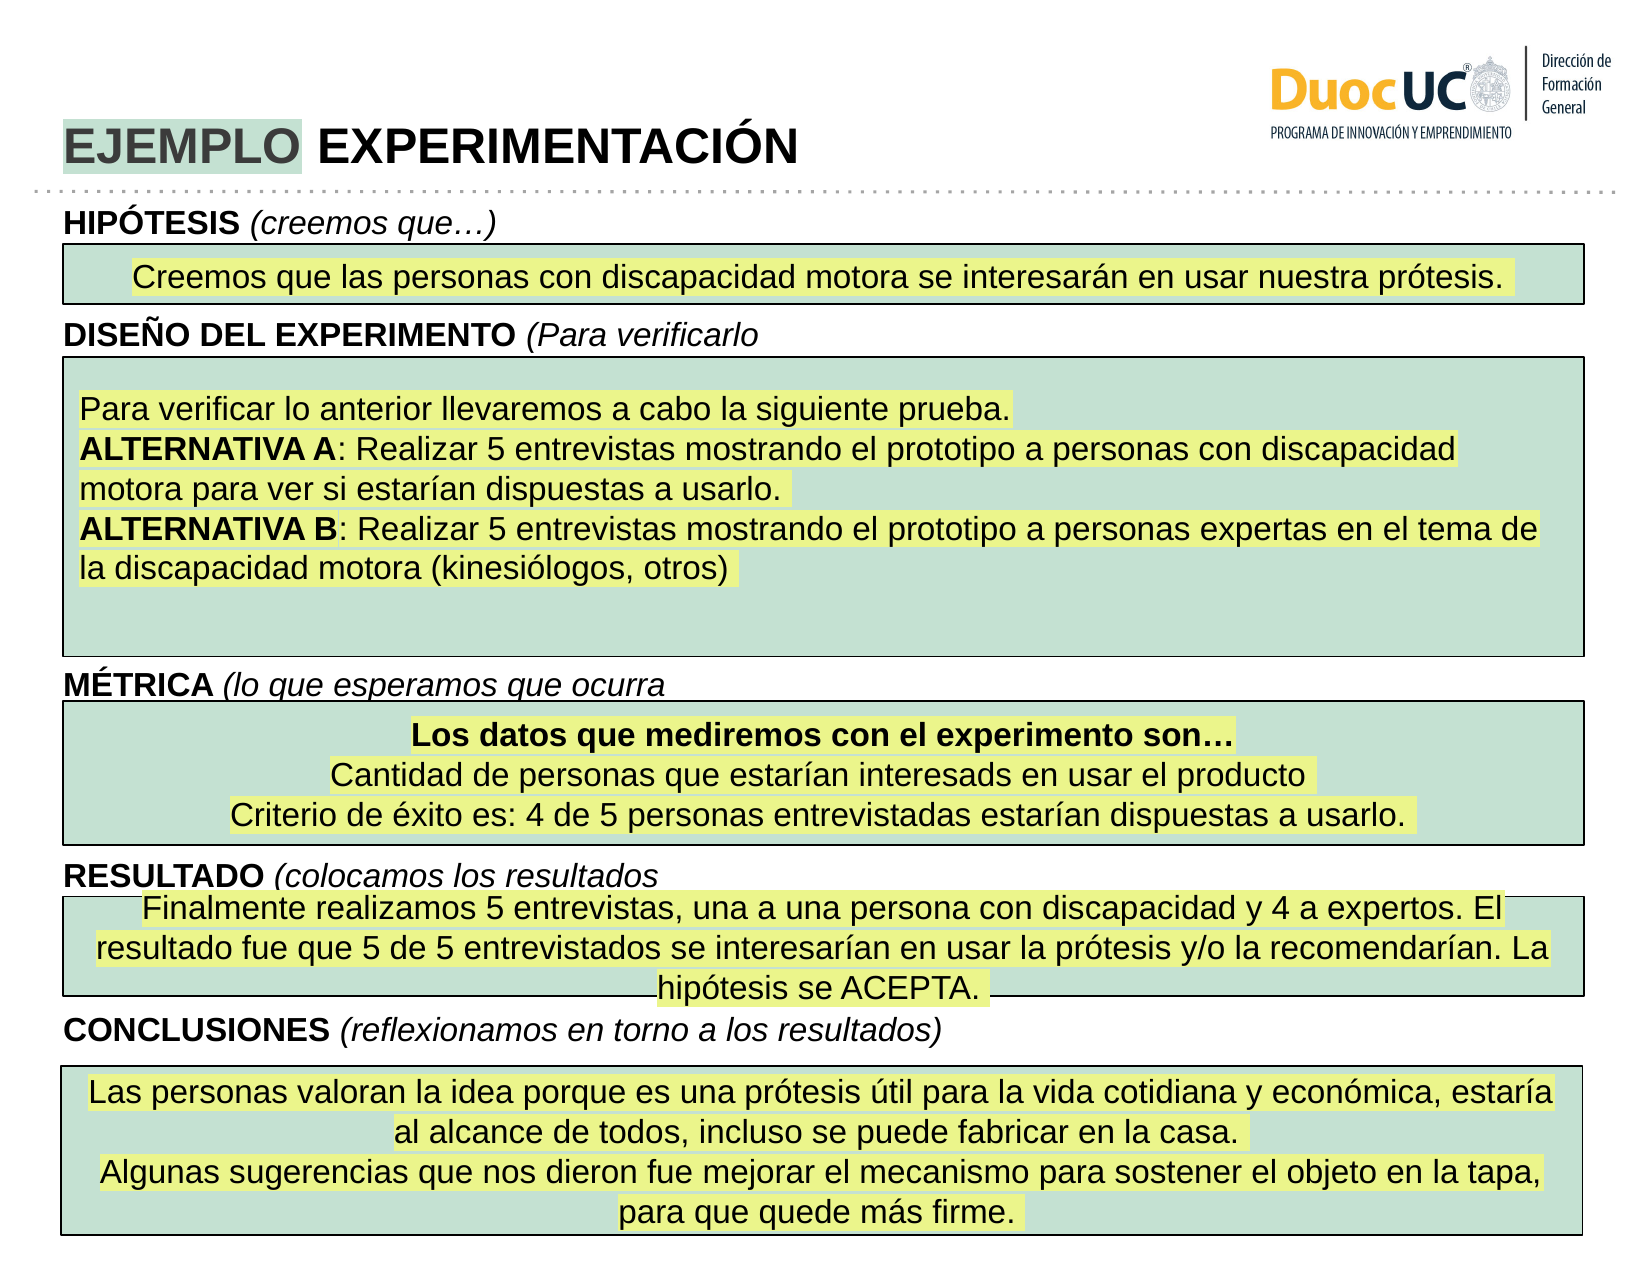

EJEMPLO EXPERIMENTACIÓN
HIPÓTESIS (creemos que…)
Creemos que las personas con discapacidad motora se interesarán en usar nuestra prótesis.
DISEÑO DEL EXPERIMENTO (Para verificarlo haremos…)
Para verificar lo anterior llevaremos a cabo la siguiente prueba.
ALTERNATIVA A: Realizar 5 entrevistas mostrando el prototipo a personas con discapacidad motora para ver si estarían dispuestas a usarlo.
ALTERNATIVA B: Realizar 5 entrevistas mostrando el prototipo a personas expertas en el tema de la discapacidad motora (kinesiólogos, otros)

MÉTRICA (lo que esperamos que ocurra es…)
Los datos que mediremos con el experimento son…
Cantidad de personas que estarían interesads en usar el producto
Criterio de éxito es: 4 de 5 personas entrevistadas estarían dispuestas a usarlo.
RESULTADO (colocamos los resultados obtenidos)
Finalmente realizamos 5 entrevistas, una a una persona con discapacidad y 4 a expertos. El resultado fue que 5 de 5 entrevistados se interesarían en usar la prótesis y/o la recomendarían. La hipótesis se ACEPTA.
CONCLUSIONES (reflexionamos en torno a los resultados)
Las personas valoran la idea porque es una prótesis útil para la vida cotidiana y económica, estaría al alcance de todos, incluso se puede fabricar en la casa.
Algunas sugerencias que nos dieron fue mejorar el mecanismo para sostener el objeto en la tapa, para que quede más firme.